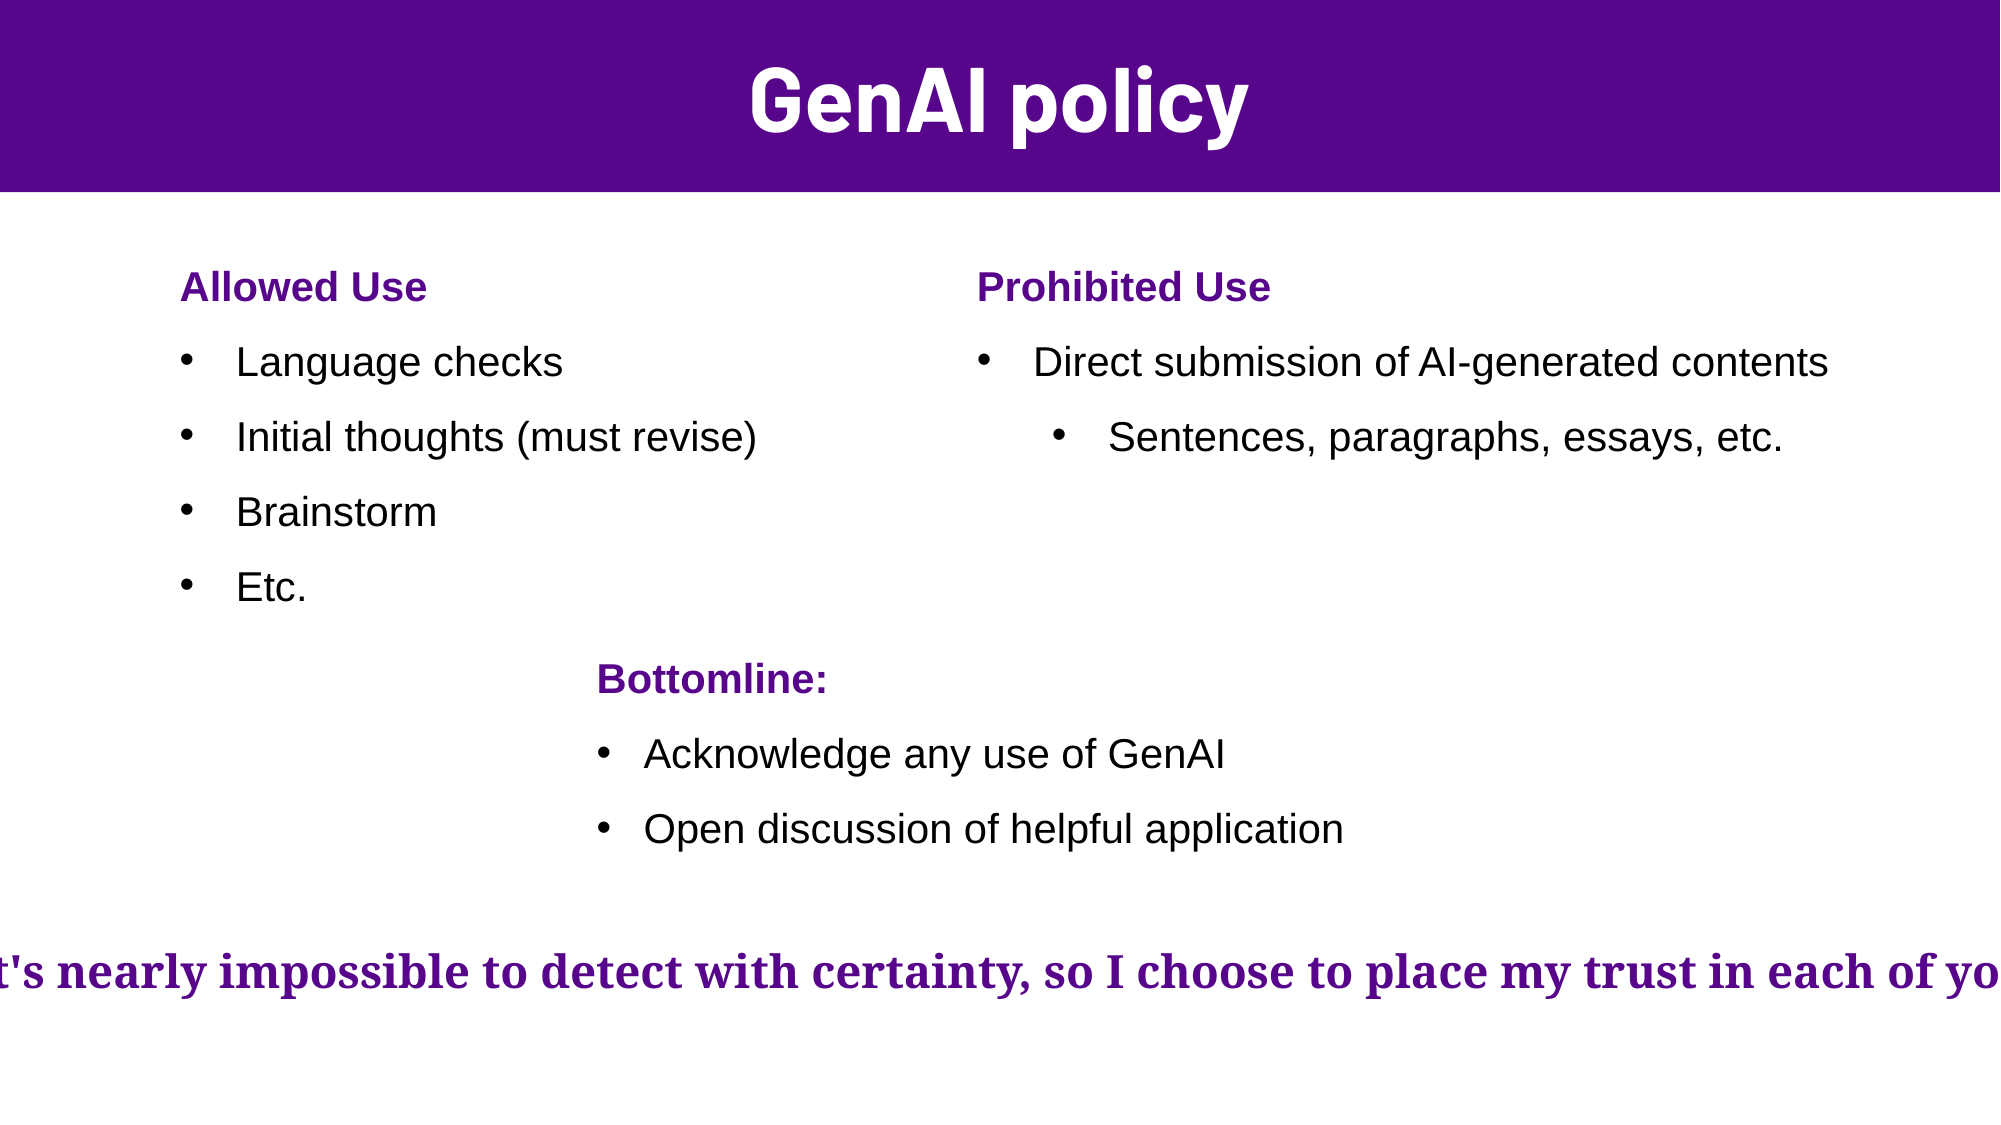

GenAI policy
Allowed Use
Language checks
Initial thoughts (must revise)
Brainstorm
Etc.

Prohibited Use
Direct submission of AI-generated contents
Sentences, paragraphs, essays, etc.
Bottomline:
Acknowledge any use of GenAI
Open discussion of helpful application
It's nearly impossible to detect with certainty, so I choose to place my trust in each of you.